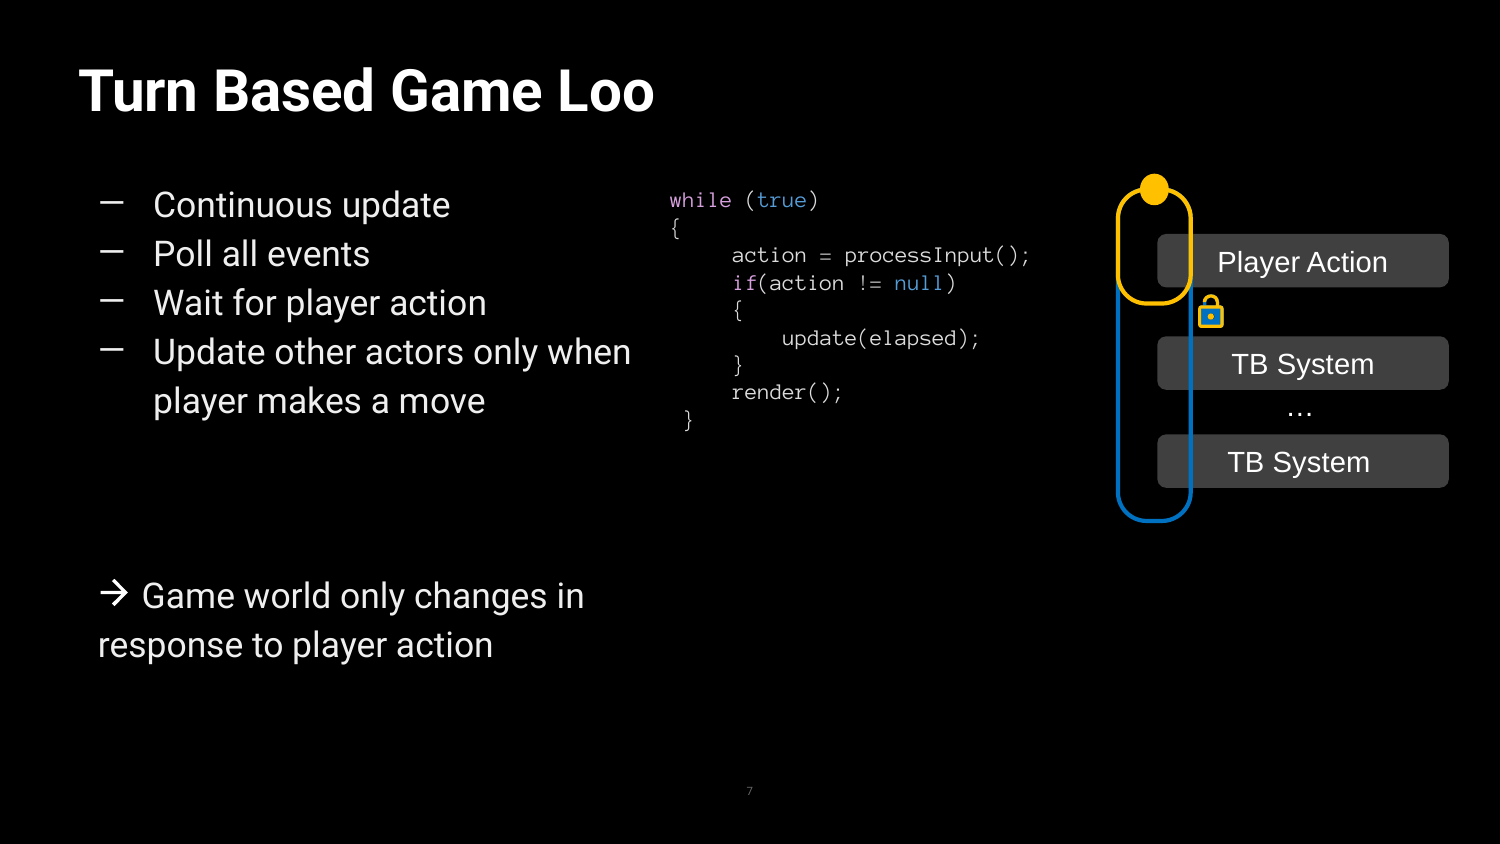

# Turn Based Game Loop
Continuous update
Poll all events
Wait for player action
Update other actors only when player makes a move

     Game world only changes in response to player action

while (true)
{
     action = processInput();
     if(action != null)
     {
         update(elapsed);
     }
     render();
 }

Player Action

TB System
…
TB System

7